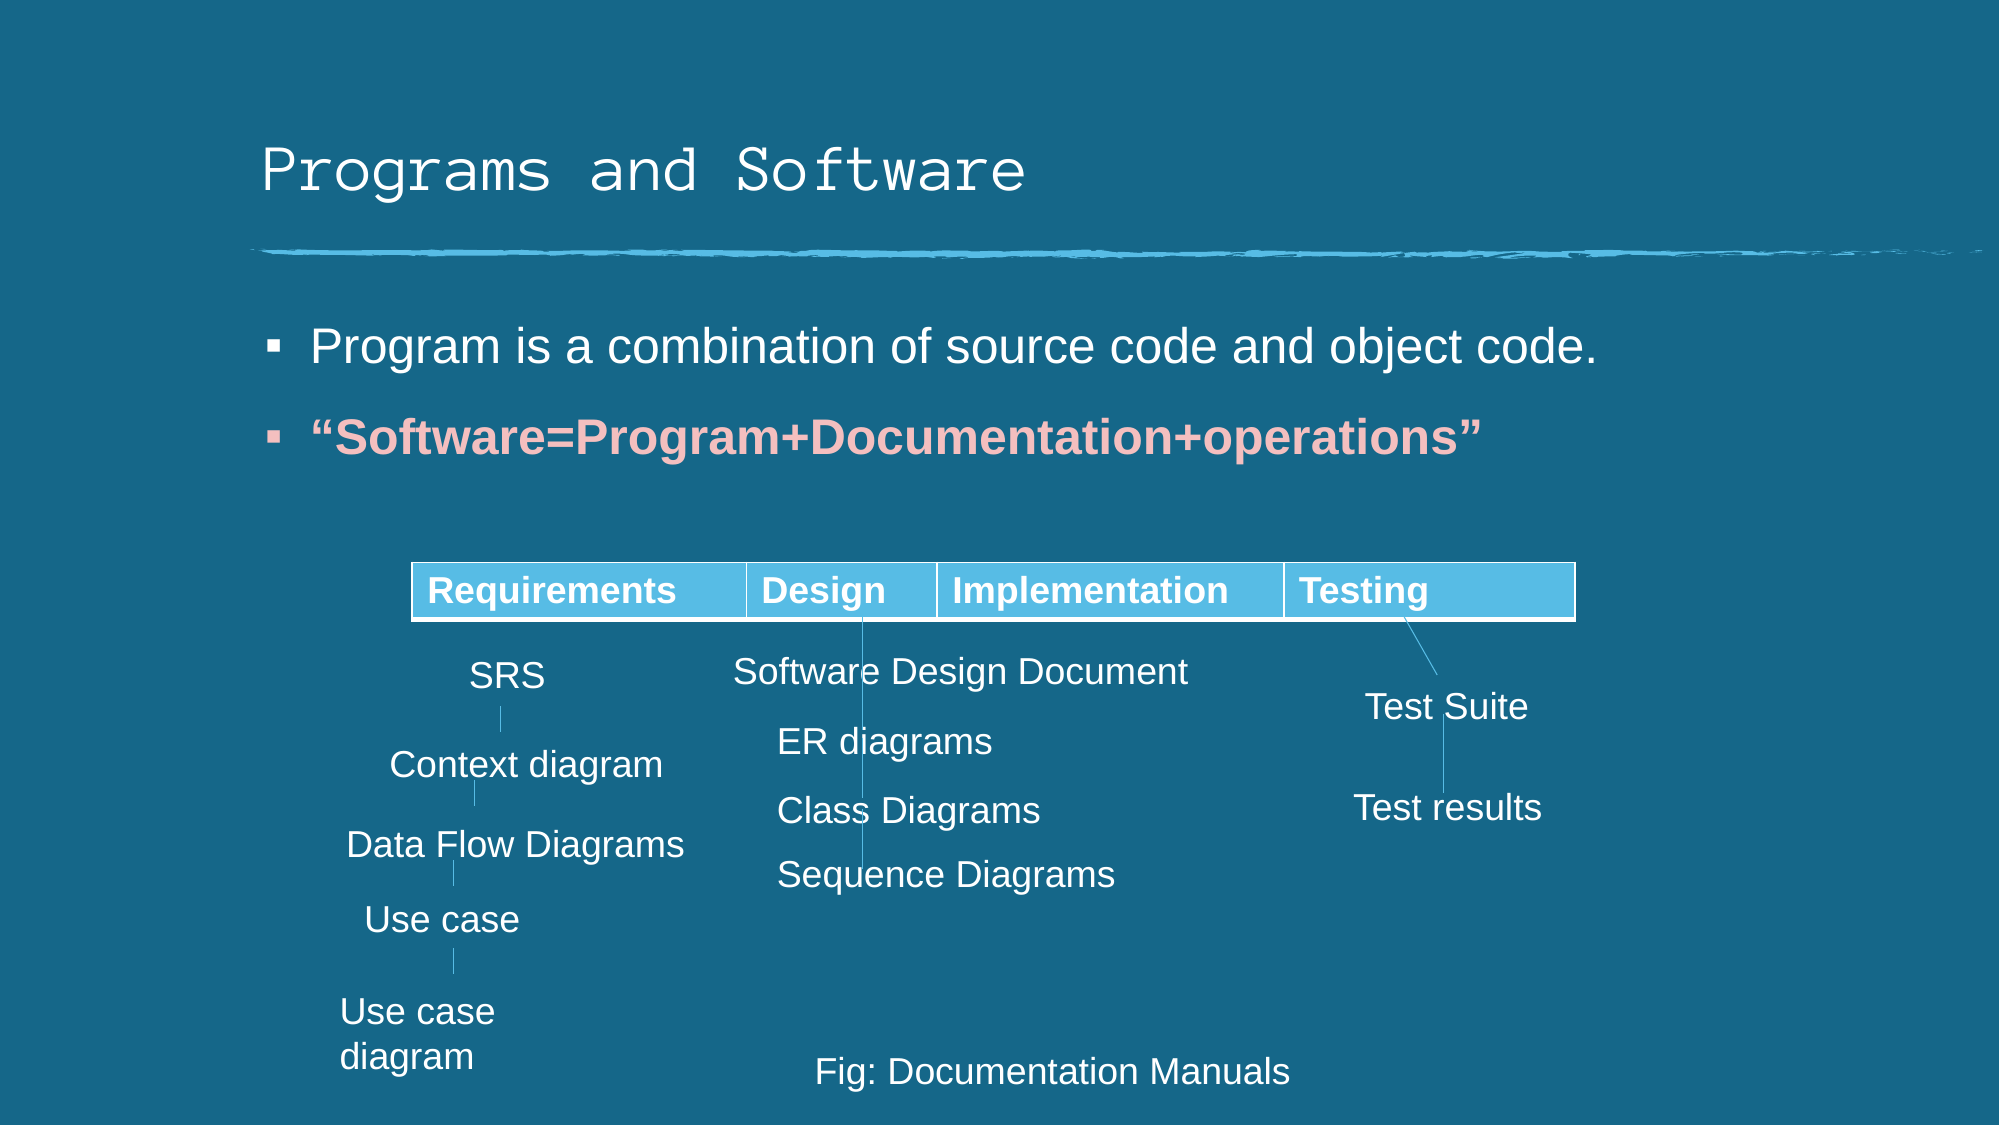

# Programs and Software
Program is a combination of source code and object code.
“Software=Program+Documentation+operations”

| Requirements | Design | Implementation | Testing |
| --- | --- | --- | --- |
Software Design Document
SRS
Test Suite
ER diagrams
Context diagram
Test results
Class Diagrams
Data Flow Diagrams
Sequence Diagrams
Use case
Use case diagram
Fig: Documentation Manuals